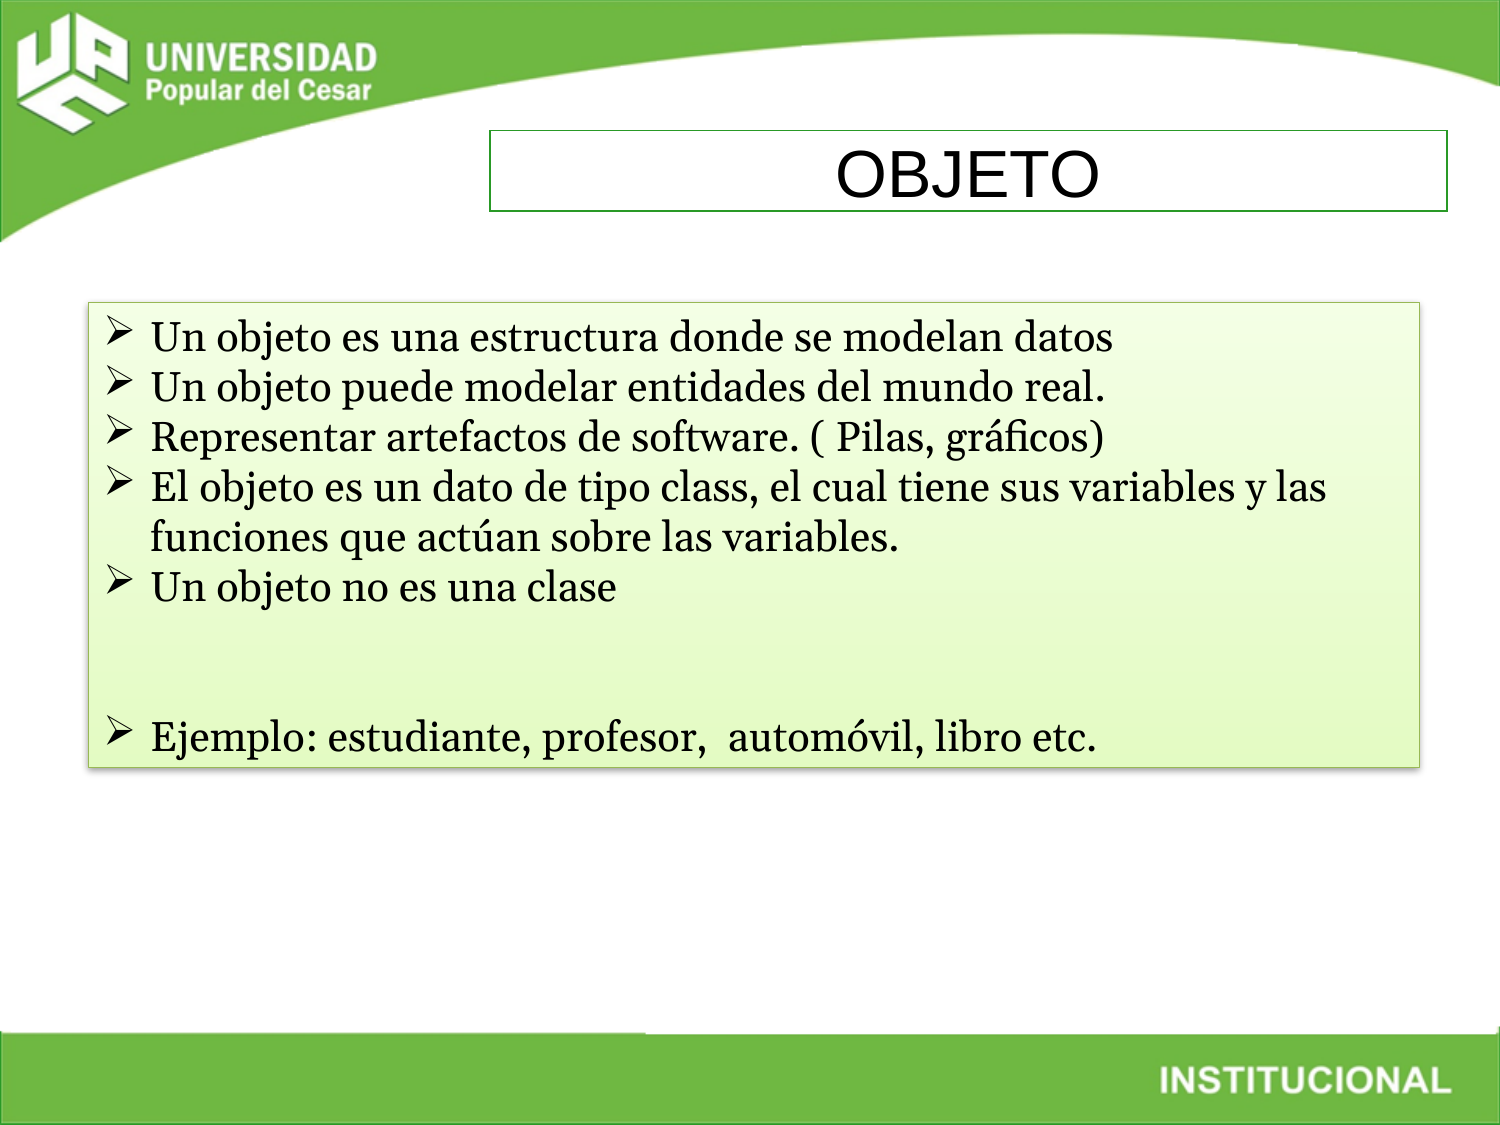

OBJETO
Un objeto es una estructura donde se modelan datos
Un objeto puede modelar entidades del mundo real.
Representar artefactos de software. ( Pilas, gráficos)
El objeto es un dato de tipo class, el cual tiene sus variables y las funciones que actúan sobre las variables.
Un objeto no es una clase

Ejemplo: estudiante, profesor,  automóvil, libro etc.